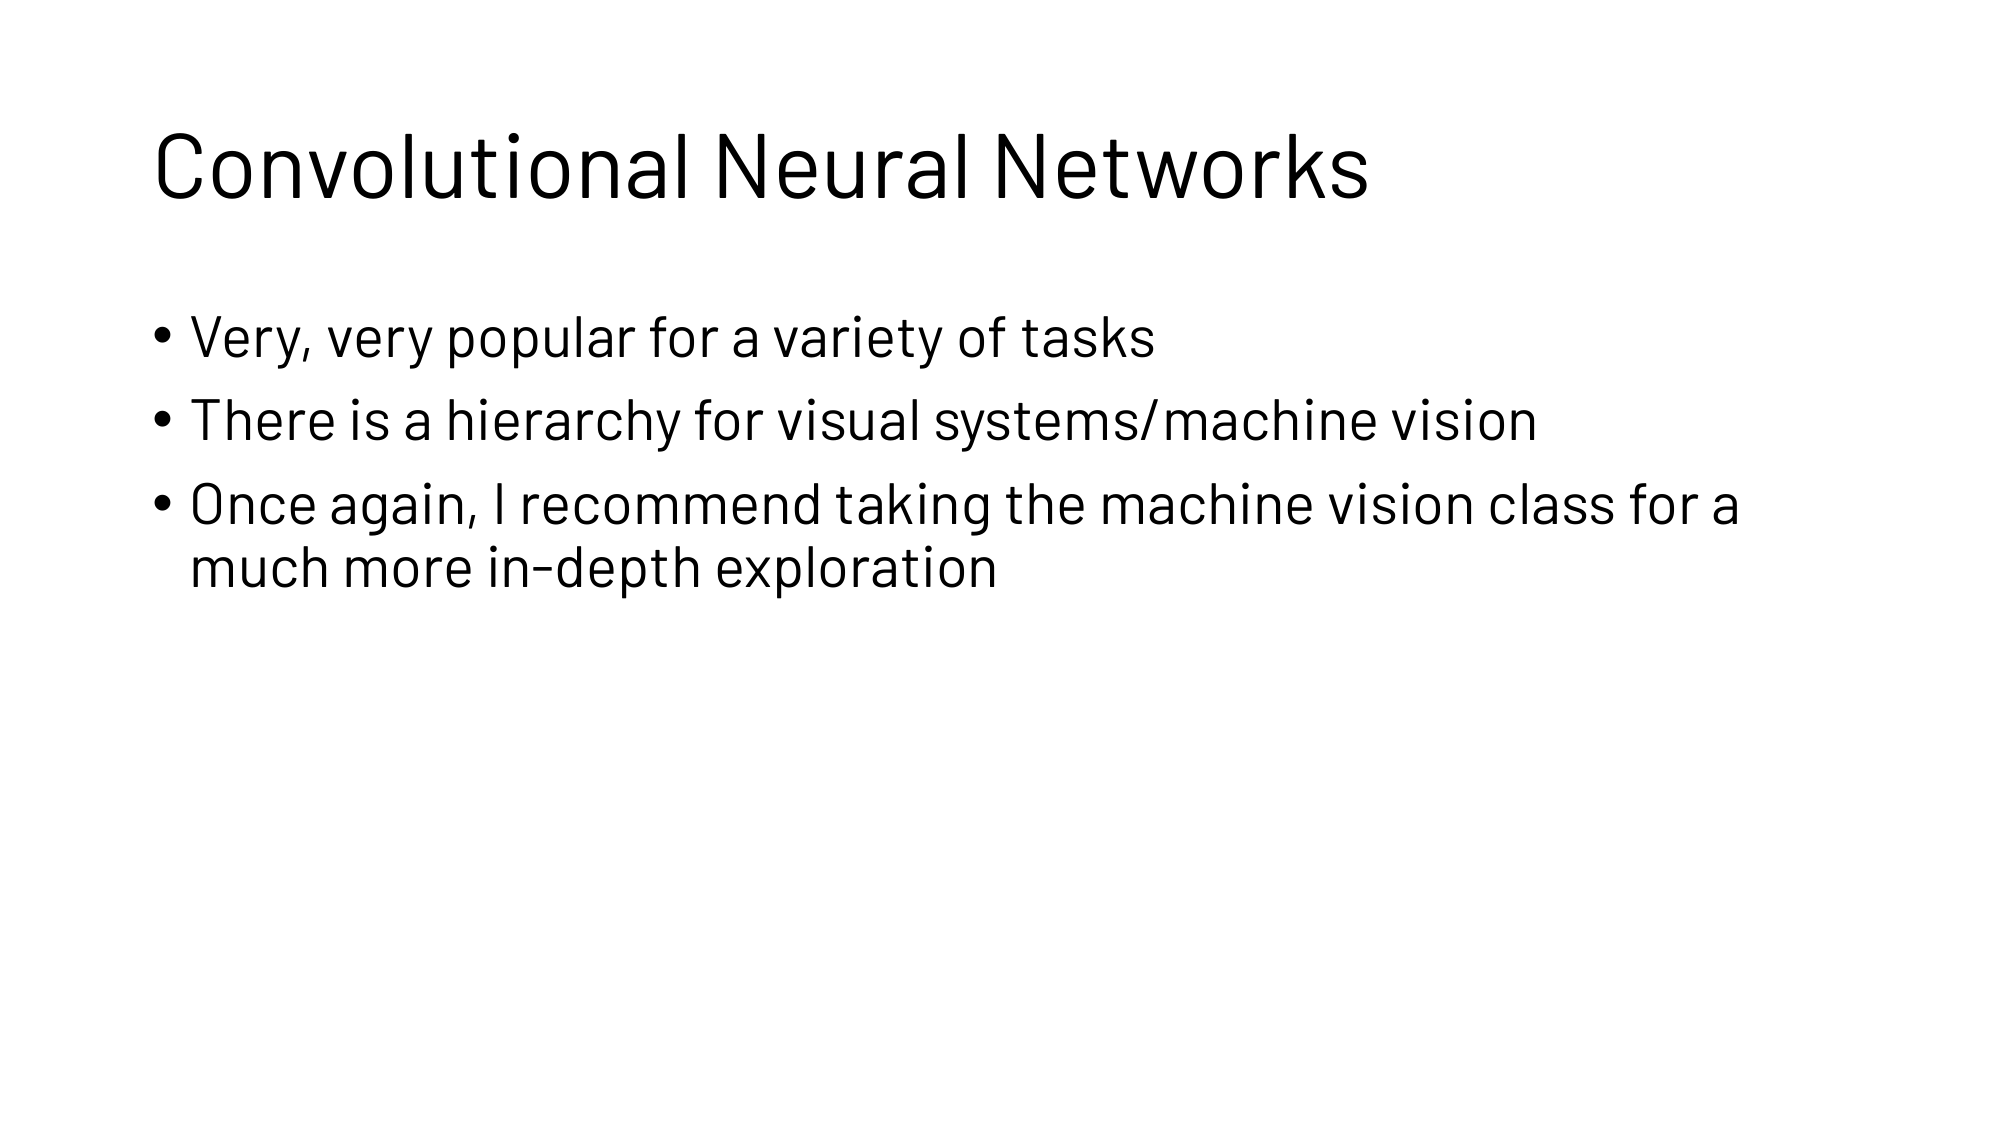

# Convolutional Neural Networks
Very, very popular for a variety of tasks
There is a hierarchy for visual systems/machine vision
Once again, I recommend taking the machine vision class for a much more in-depth exploration